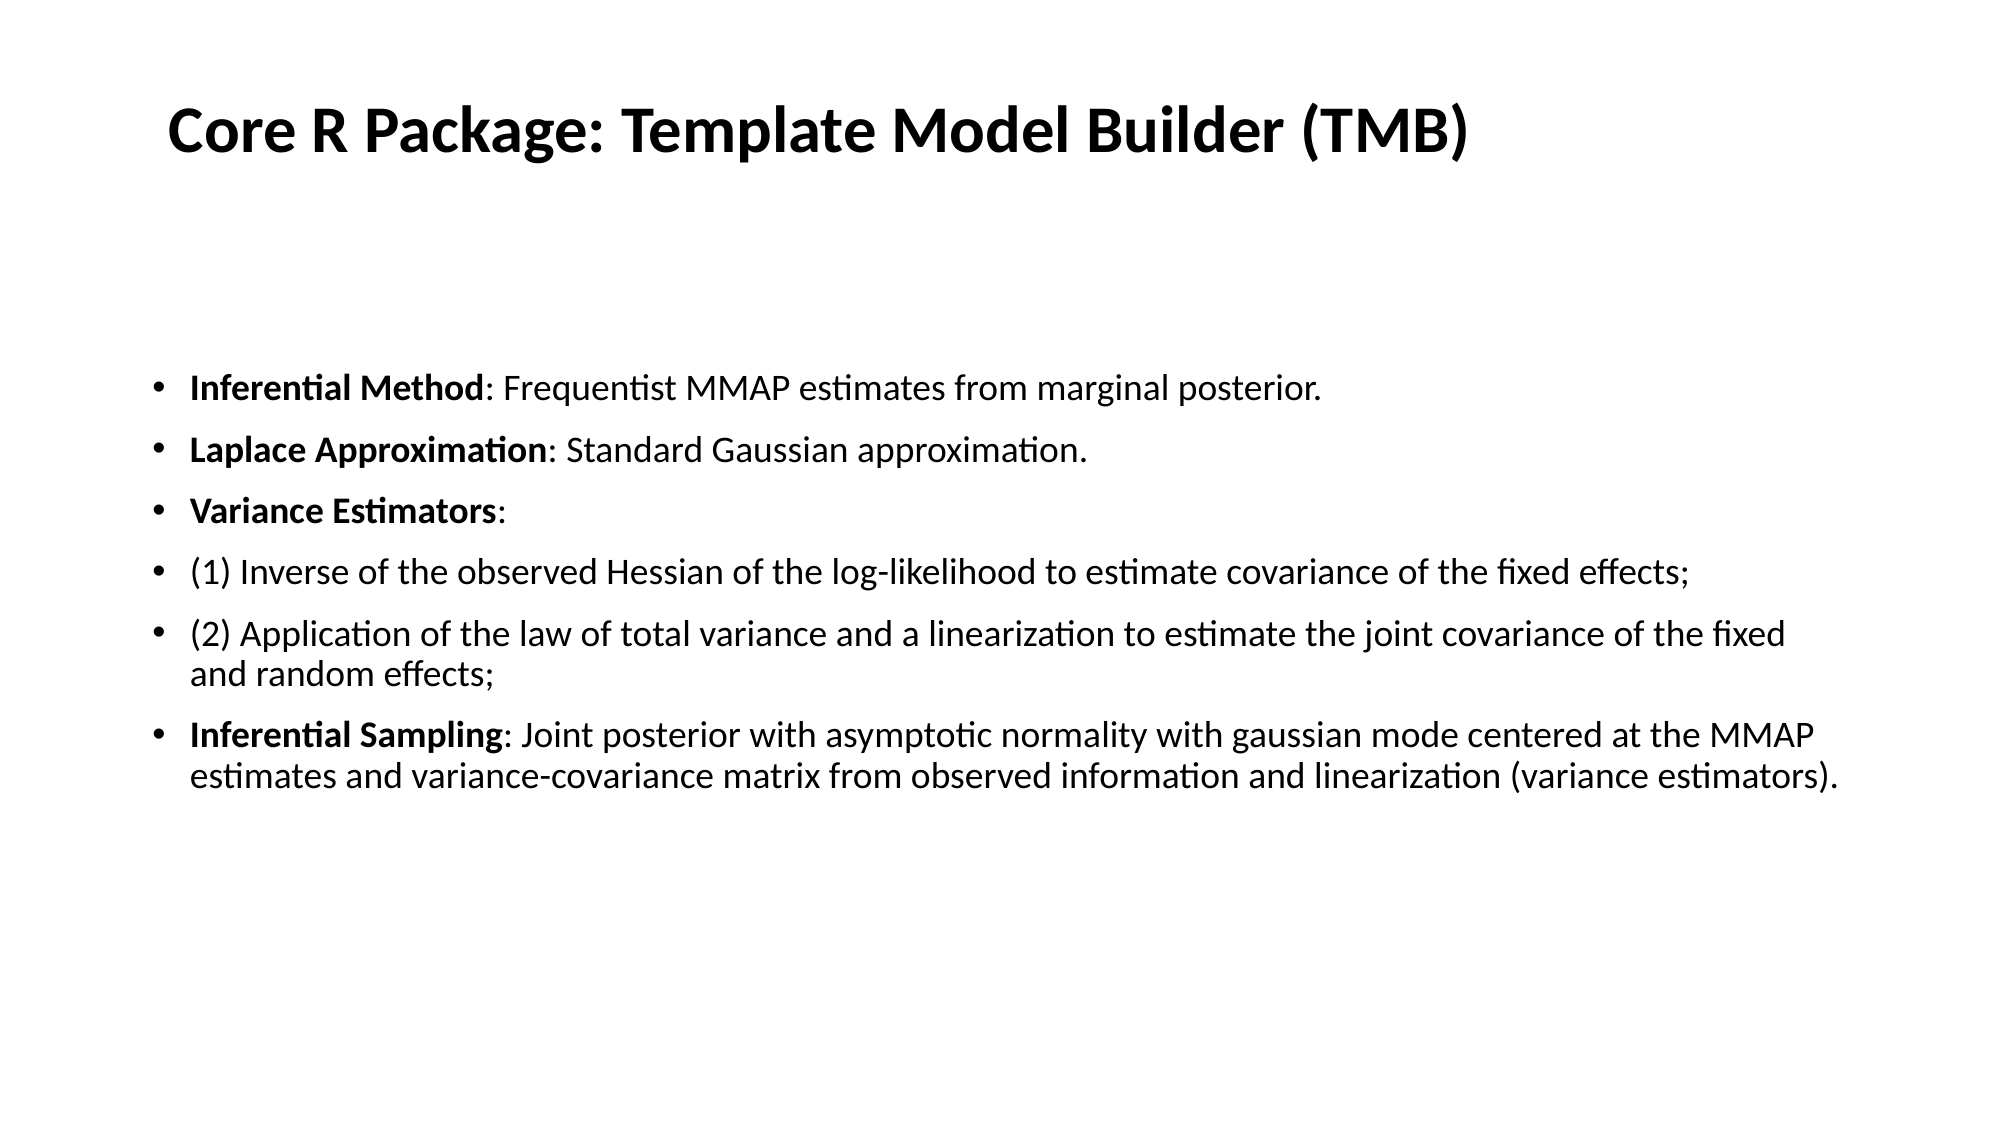

# Core R Package: Template Model Builder (TMB)
Inferential Method: Frequentist MMAP estimates from marginal posterior.
Laplace Approximation: Standard Gaussian approximation.
Variance Estimators:
(1) Inverse of the observed Hessian of the log-likelihood to estimate covariance of the fixed effects;
(2) Application of the law of total variance and a linearization to estimate the joint covariance of the fixed and random effects;
Inferential Sampling: Joint posterior with asymptotic normality with gaussian mode centered at the MMAP estimates and variance-covariance matrix from observed information and linearization (variance estimators).